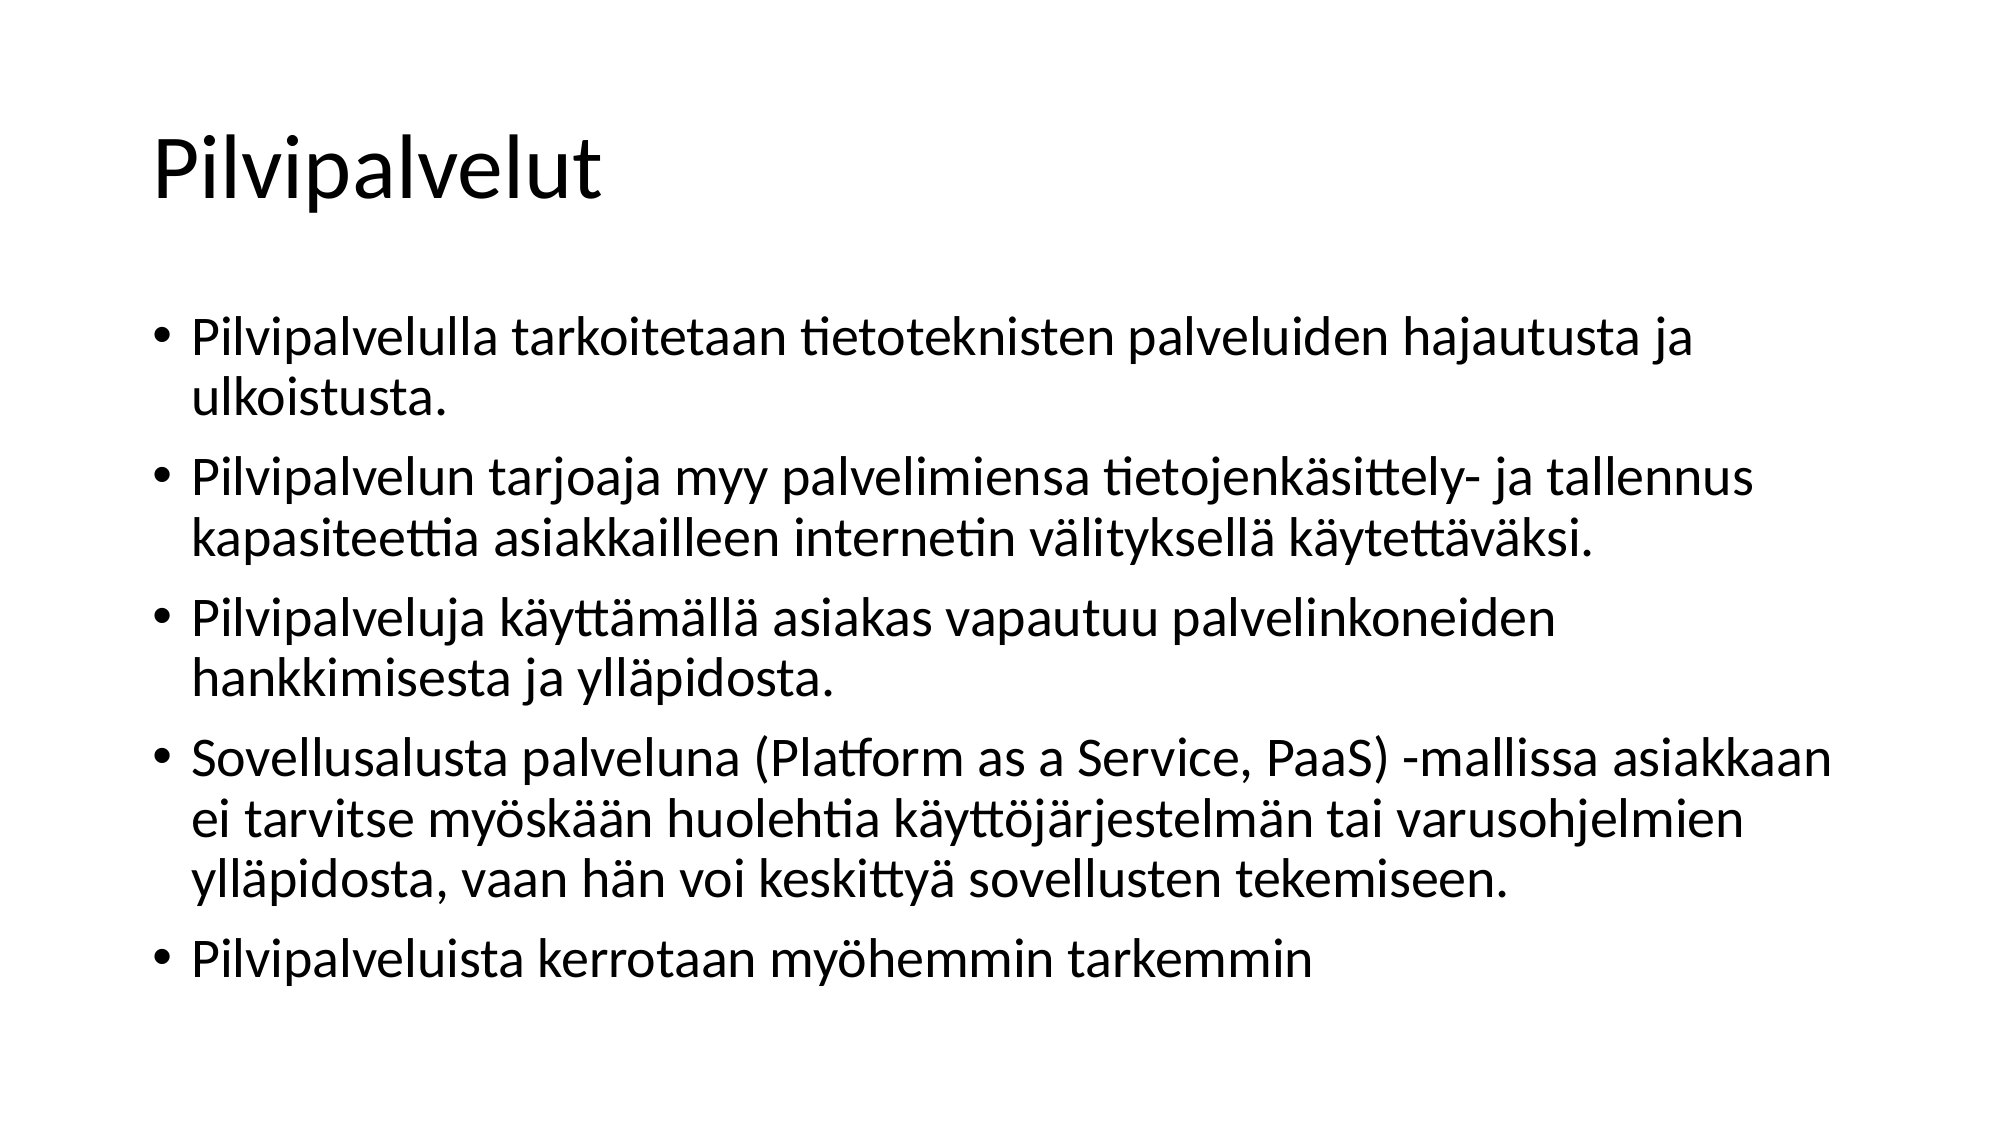

# Pilvipalvelut
Pilvipalvelulla tarkoitetaan tietoteknisten palveluiden hajautusta ja ulkoistusta.
Pilvipalvelun tar­joaja myy palvelimiensa tietojenkäsittely- ja tallennus­kapa­siteettia asiakkail­leen internetin väli­tyksellä käytettäväksi.
Pilvipalveluja käyttämällä asiakas vapautuu palvelinkoneiden hankkimisesta ja ylläpidosta.
Sovellusalusta palveluna (Platform as a Service, PaaS­) -mallissa asiakkaan ei tarvitse myöskään huolehtia käyttöjärjestelmän tai varusohjelmien ylläpidosta, vaan hän voi keskittyä sovellusten tekemiseen.
Pilvipalveluista kerrotaan myöhemmin tarkemmin